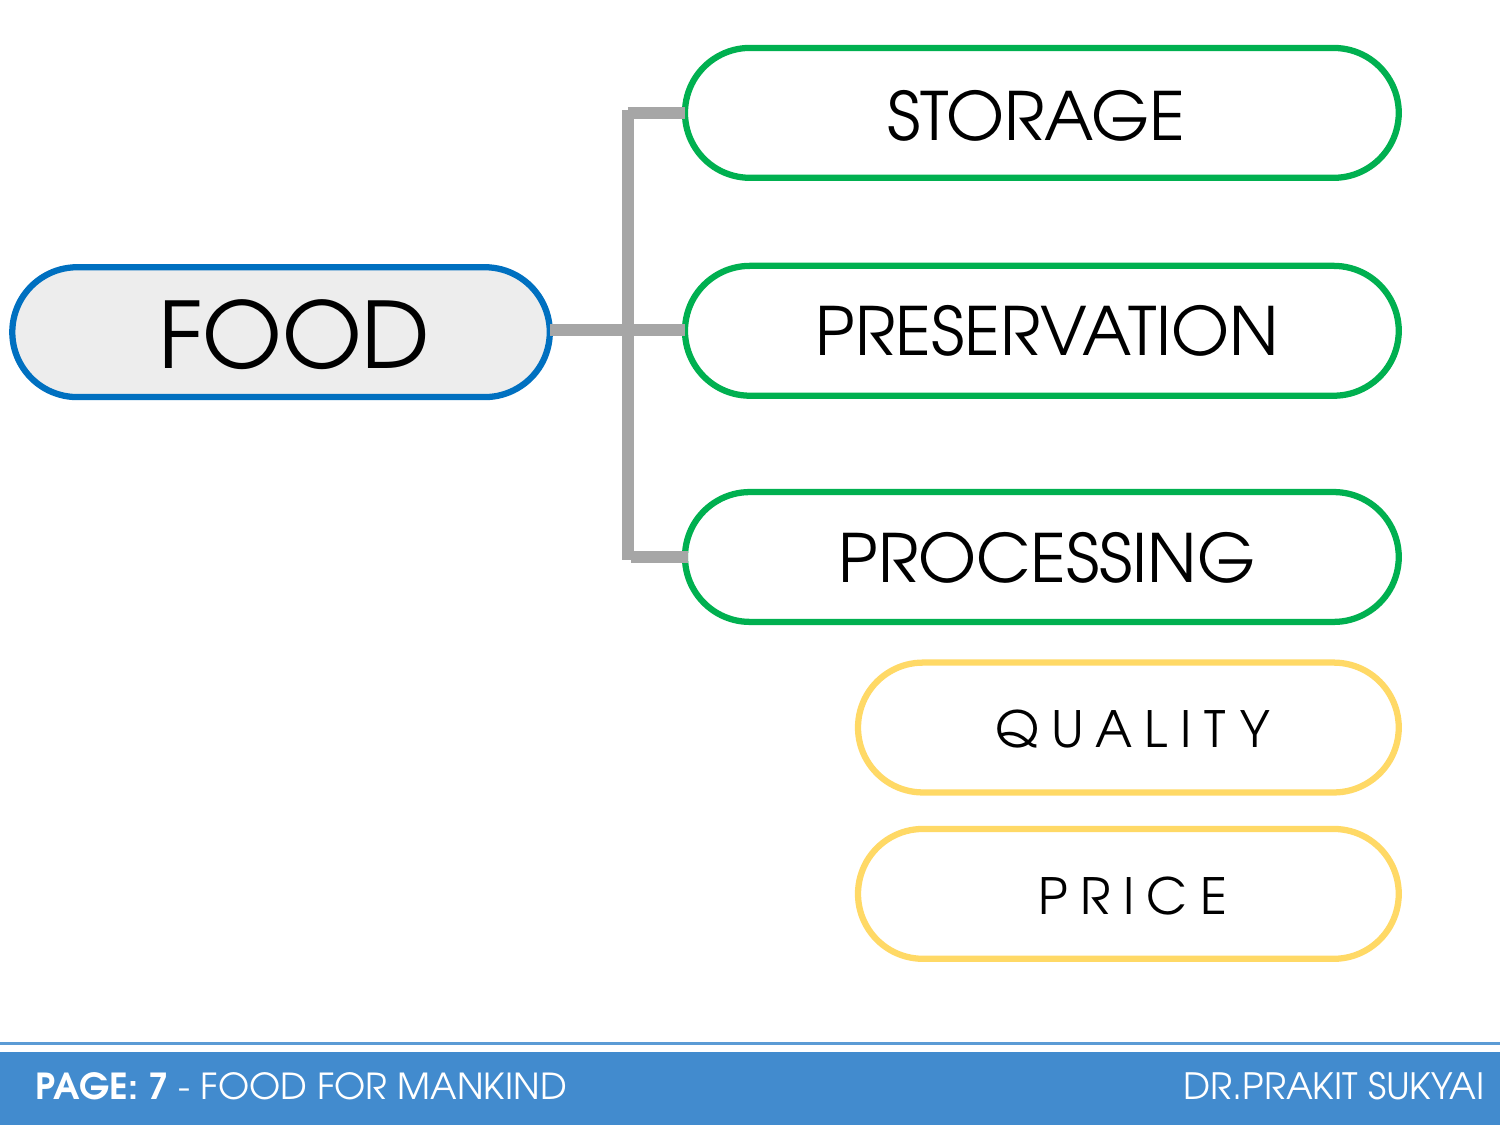

STORAGE

PRESERVATION

FOOD

PROCESSING

QUALITY

PRICE

DR.PRAKIT SUKYAI
# PAGE: 7 - FOOD FOR MANKIND